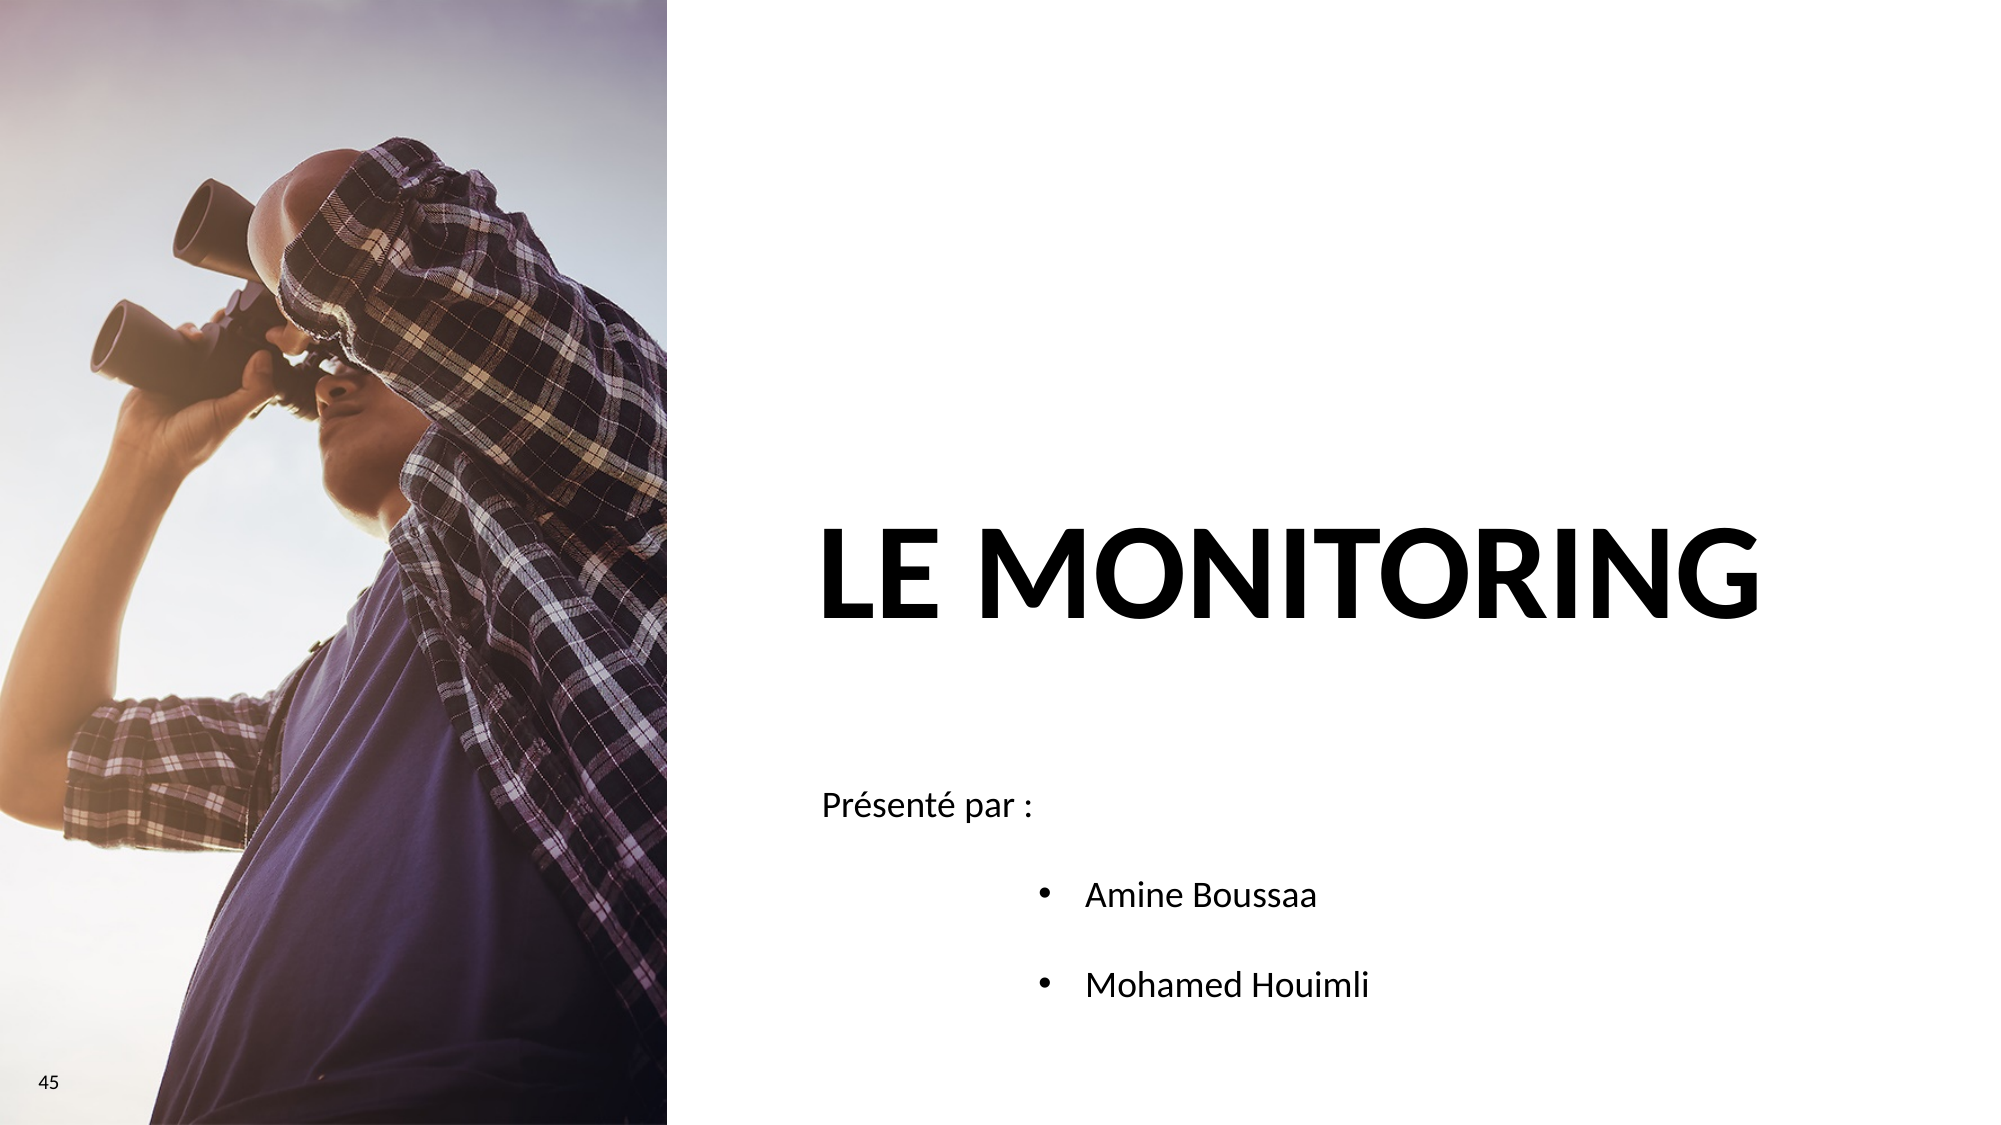

Lorem
ipsum
LE MONITORING
Lorem ipsum :
 Présenté par :
Amine Boussaa
Mohamed Houimli
Lorem